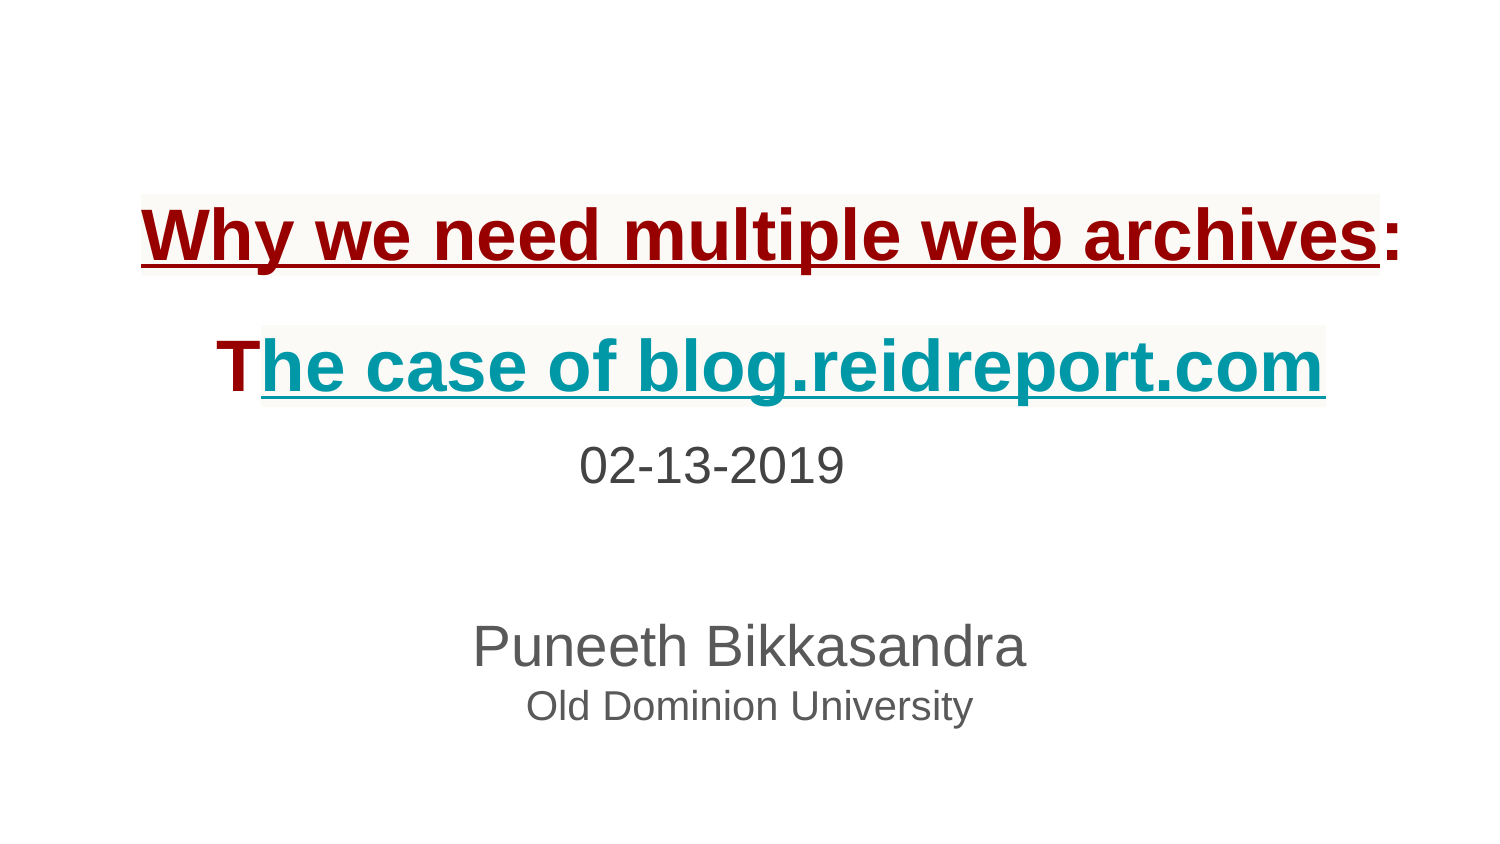

# Why we need multiple web archives:
The case of blog.reidreport.com
02-13-2019

Puneeth Bikkasandra
Old Dominion University